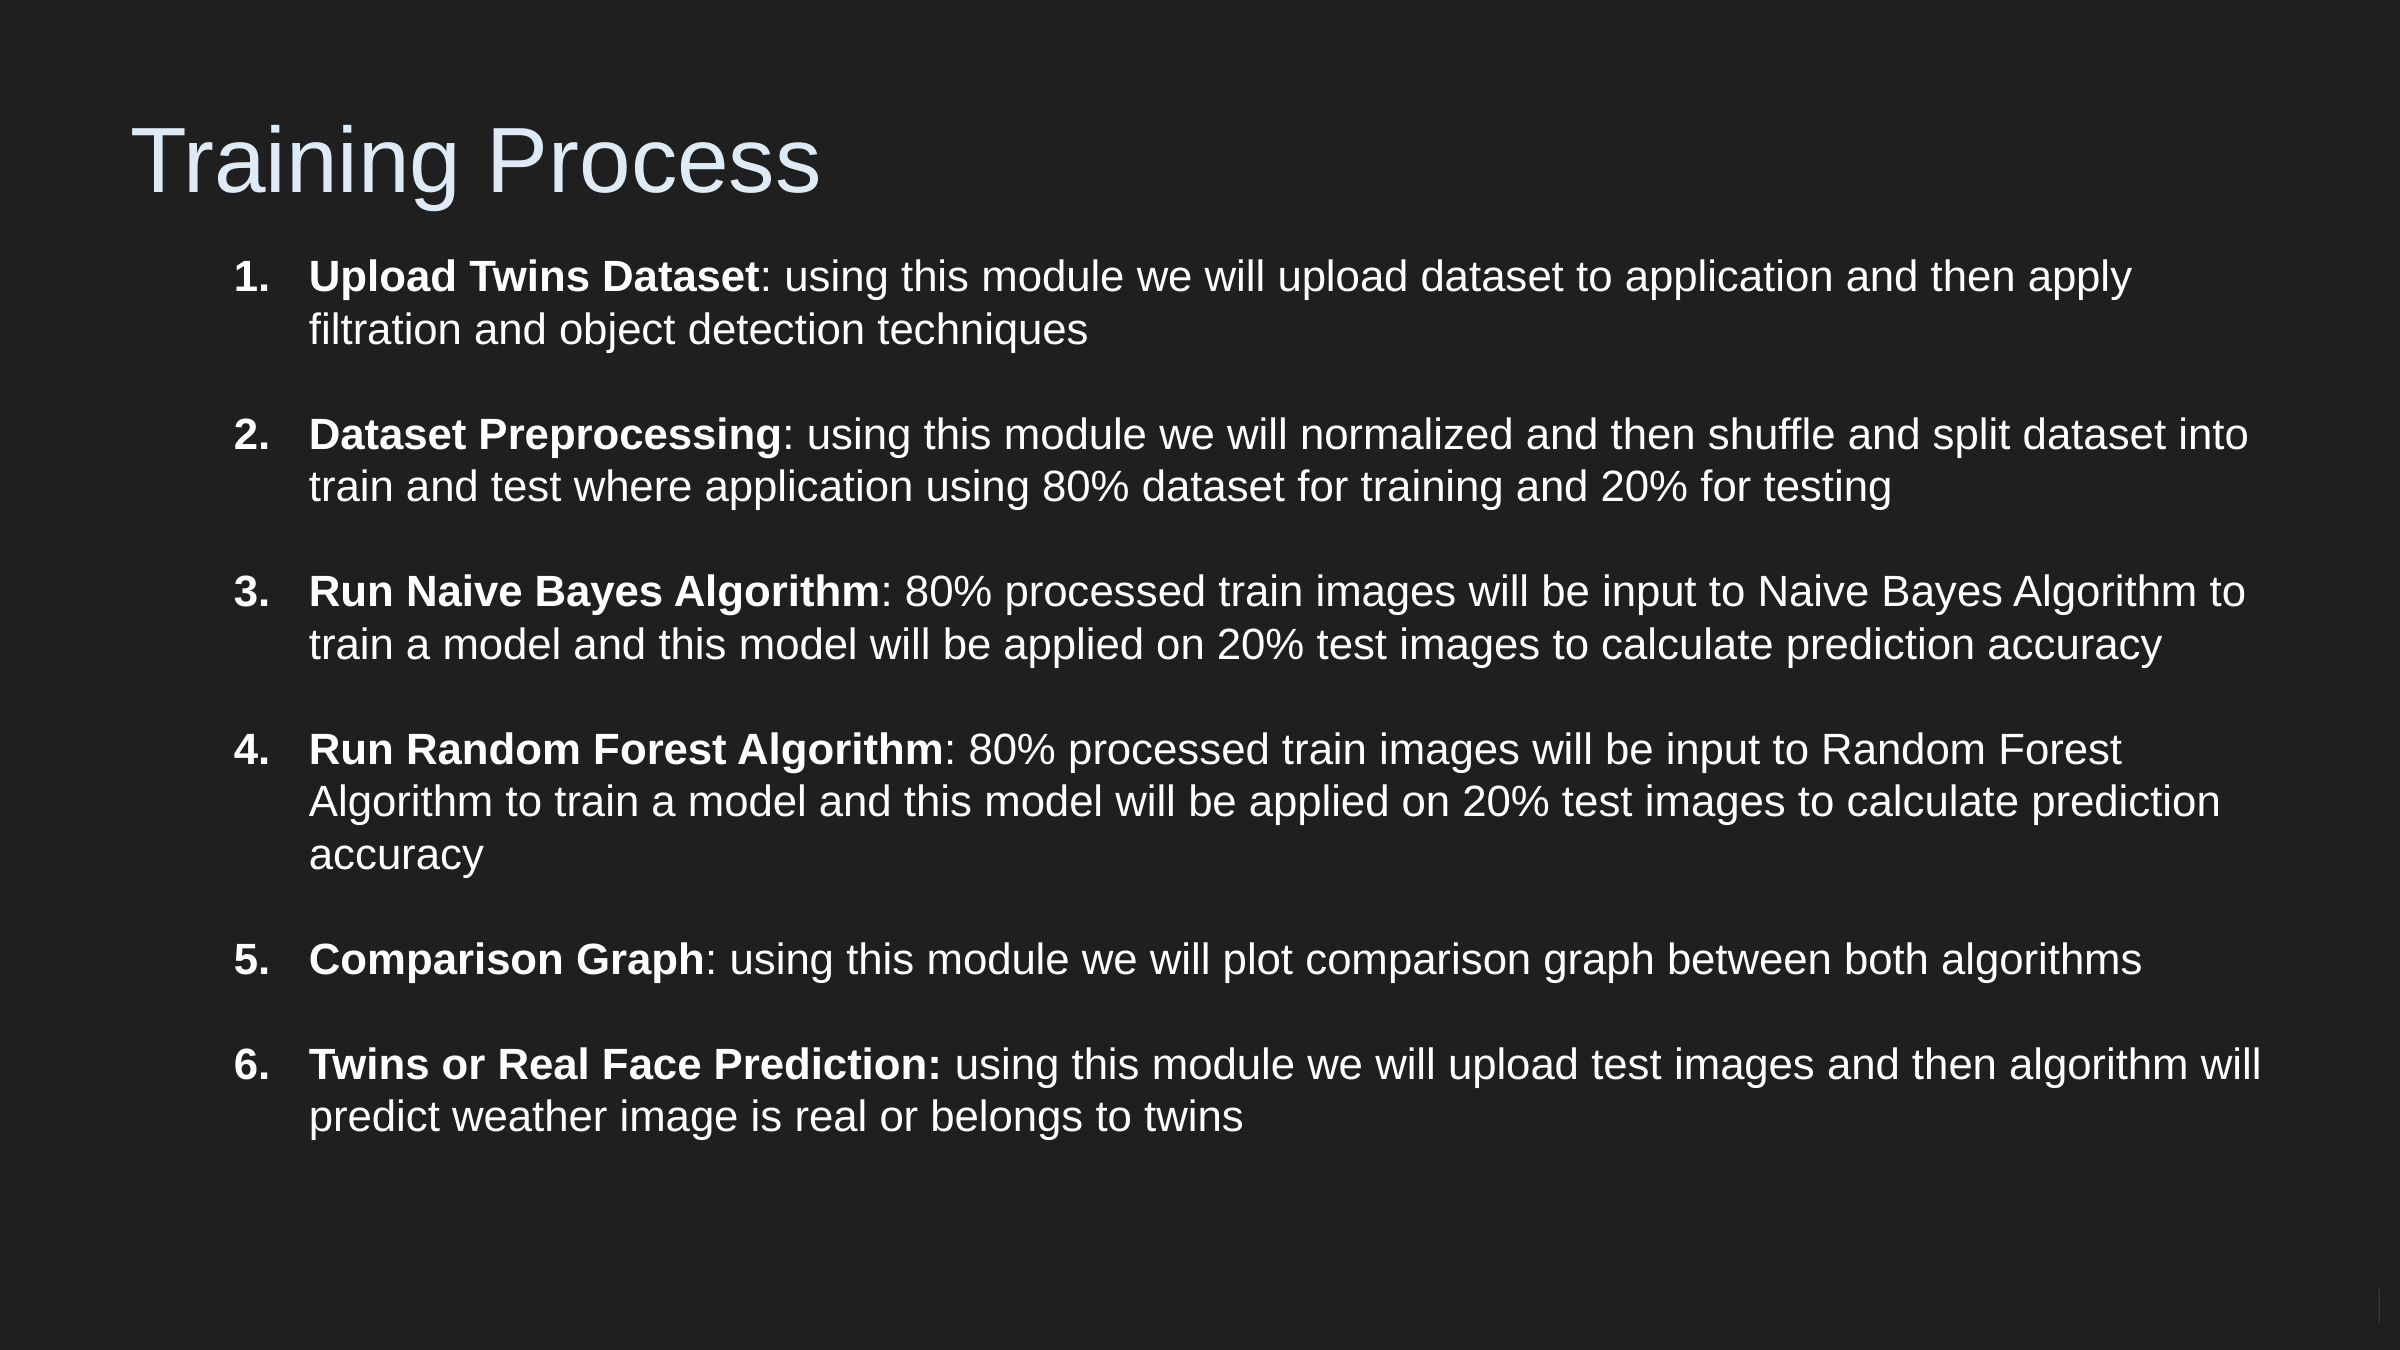

Training Process
Upload Twins Dataset: using this module we will upload dataset to application and then apply filtration and object detection techniques

Dataset Preprocessing: using this module we will normalized and then shuffle and split dataset into train and test where application using 80% dataset for training and 20% for testing

Run Naive Bayes Algorithm: 80% processed train images will be input to Naive Bayes Algorithm to train a model and this model will be applied on 20% test images to calculate prediction accuracy

Run Random Forest Algorithm: 80% processed train images will be input to Random Forest Algorithm to train a model and this model will be applied on 20% test images to calculate prediction accuracy

Comparison Graph: using this module we will plot comparison graph between both algorithms

Twins or Real Face Prediction: using this module we will upload test images and then algorithm will predict weather image is real or belongs to twins